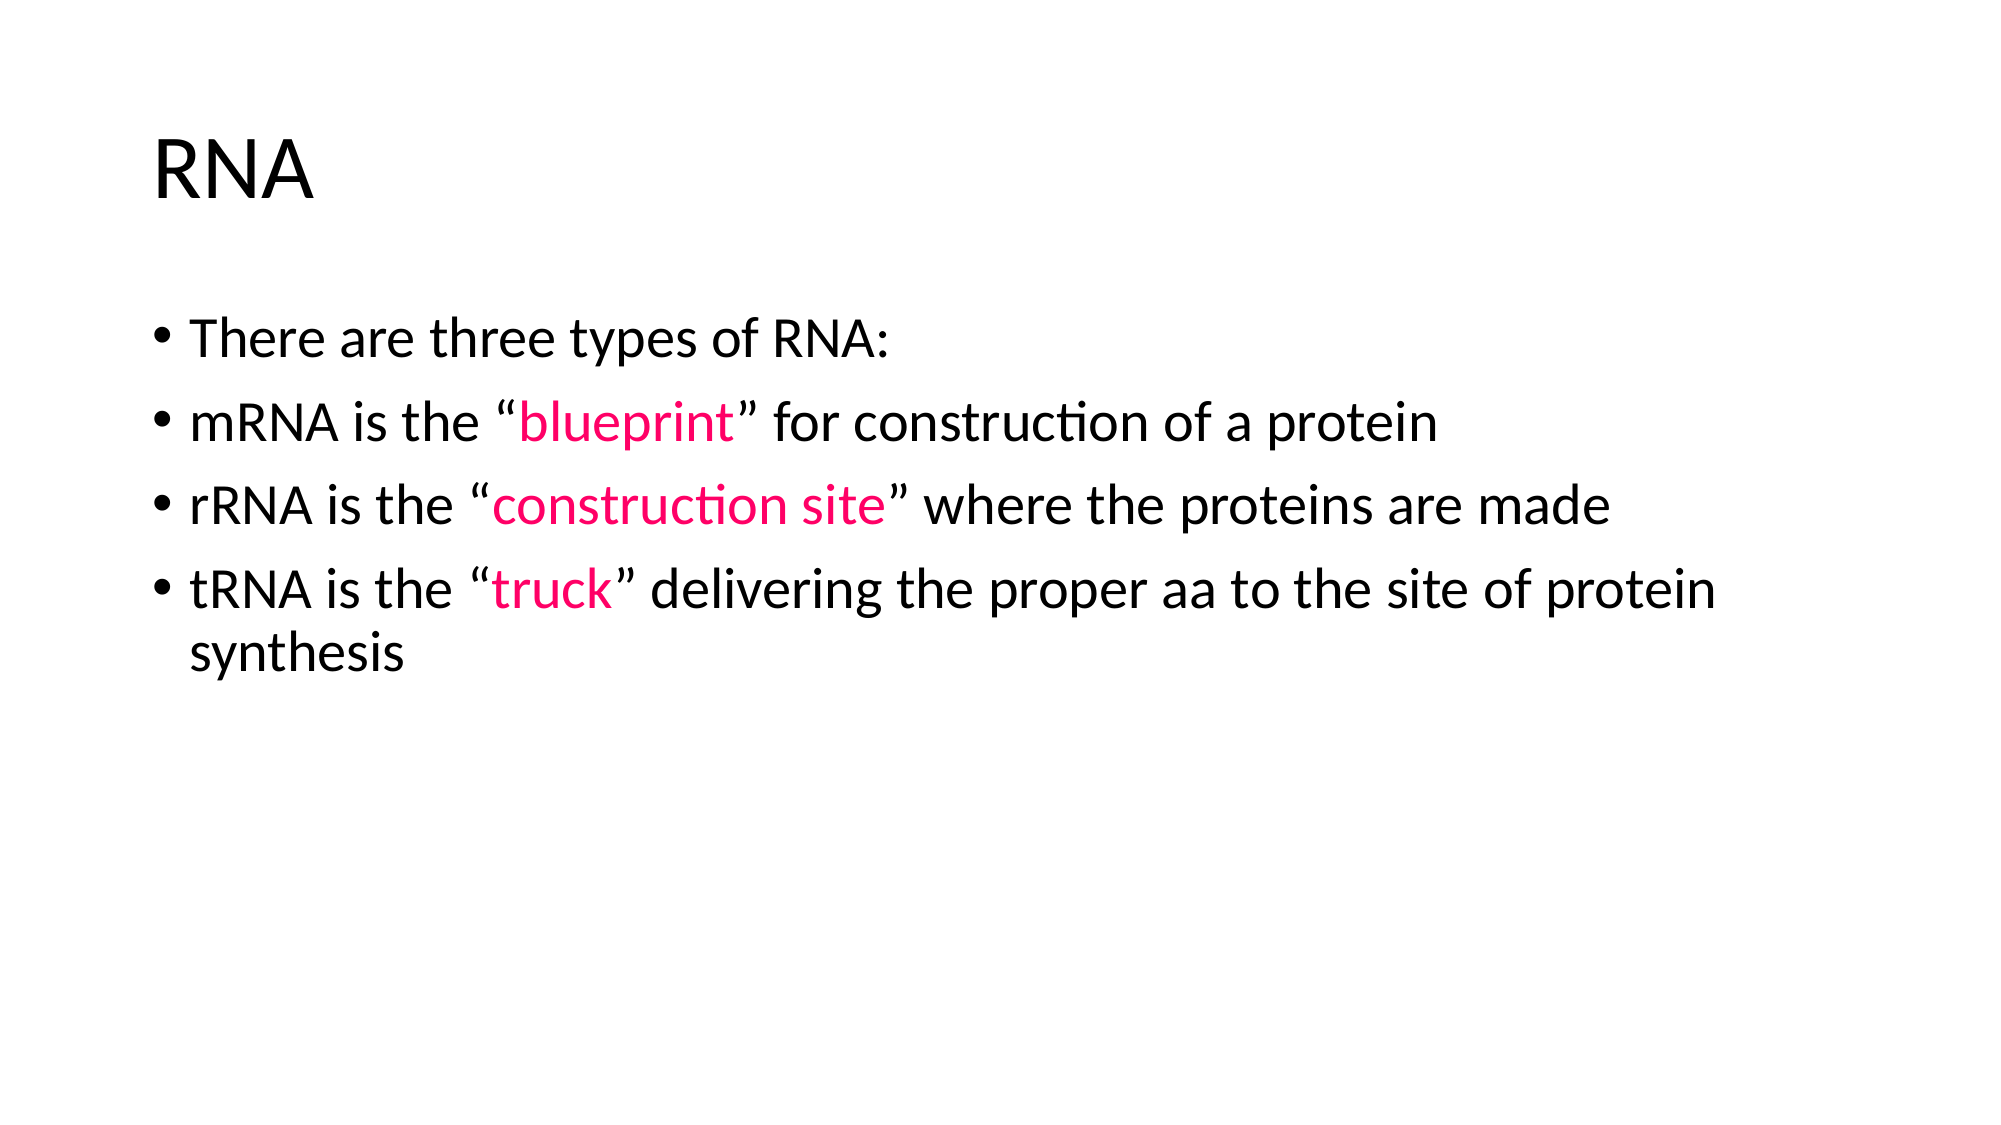

# RNA
There are three types of RNA:
mRNA is the “blueprint” for construction of a protein
rRNA is the “construction site” where the proteins are made
tRNA is the “truck” delivering the proper aa to the site of protein synthesis